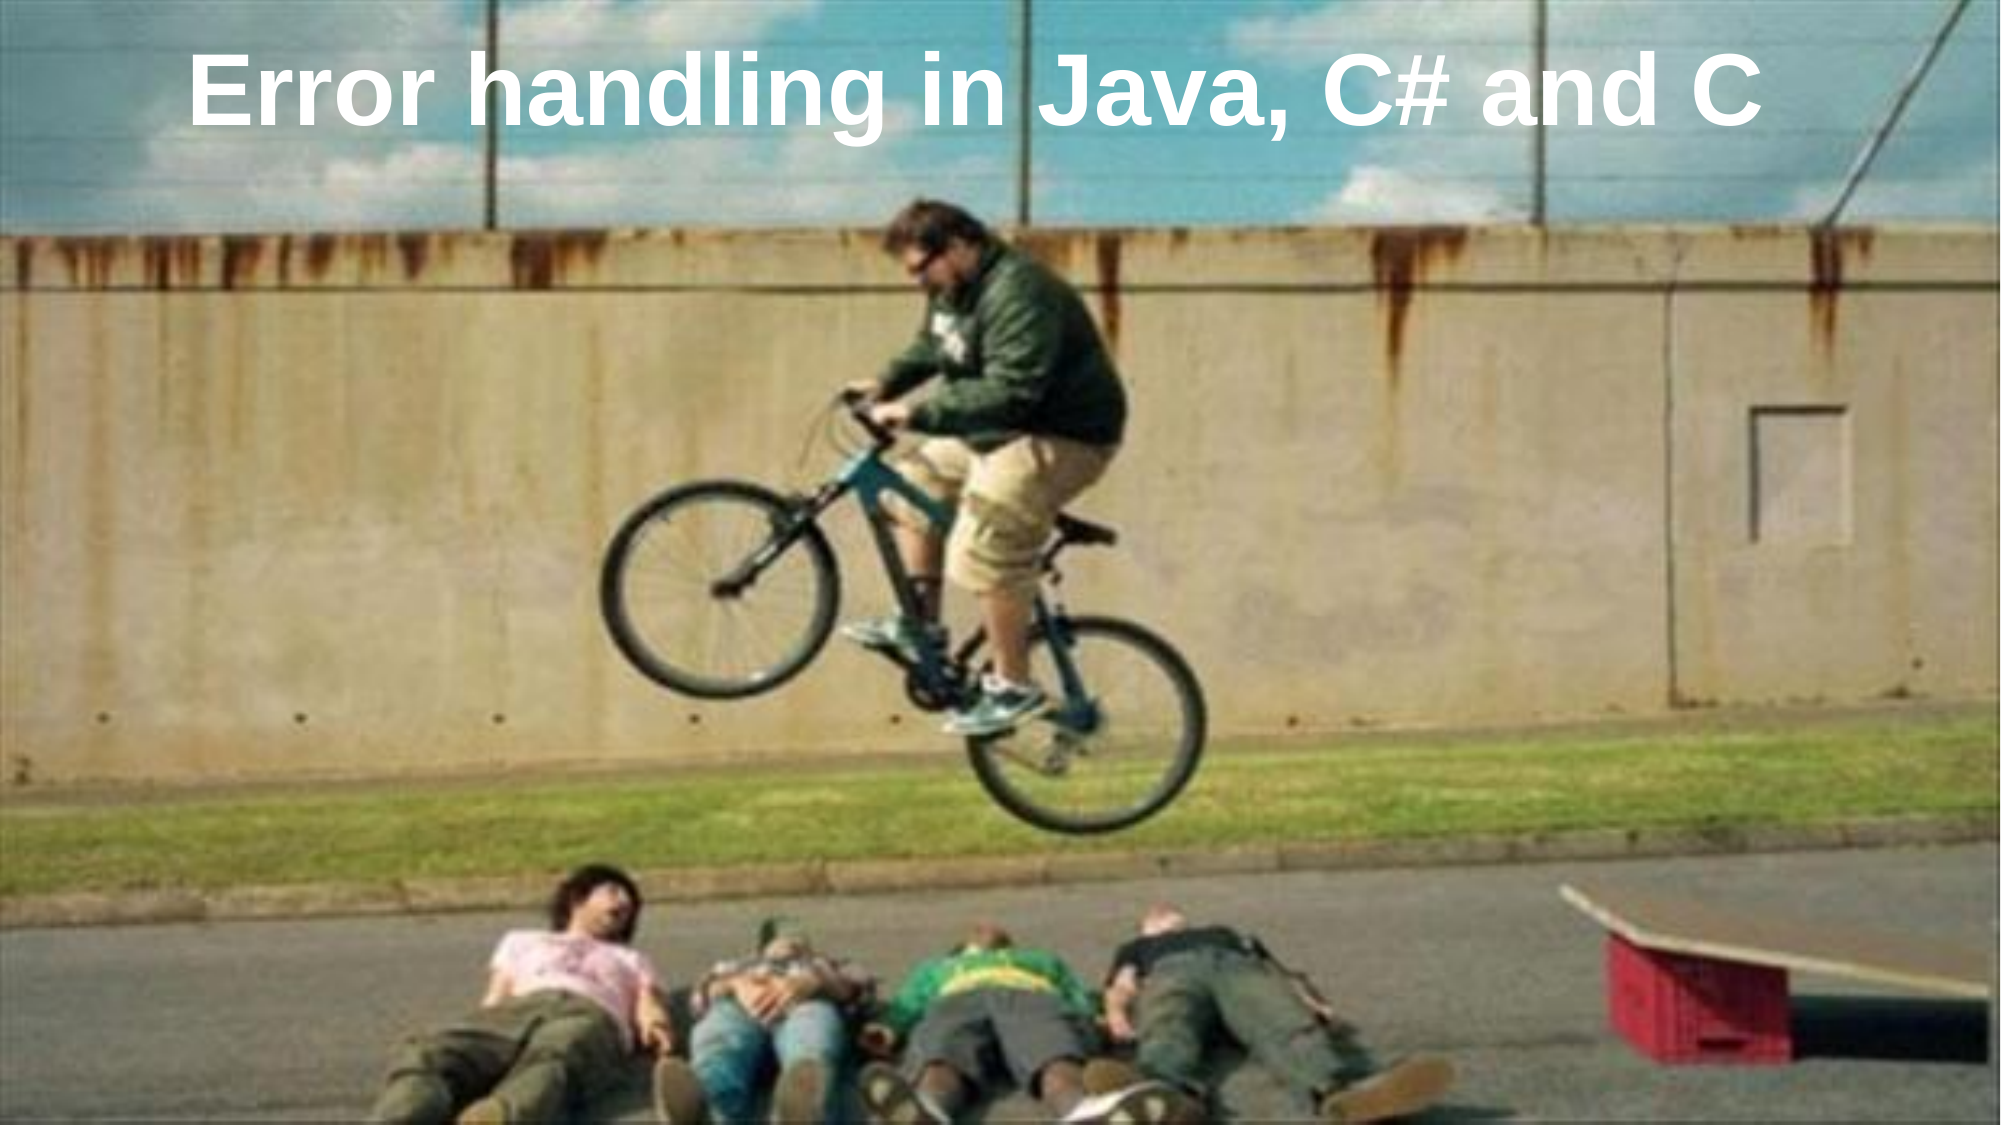

Error handling in Java, C# and C